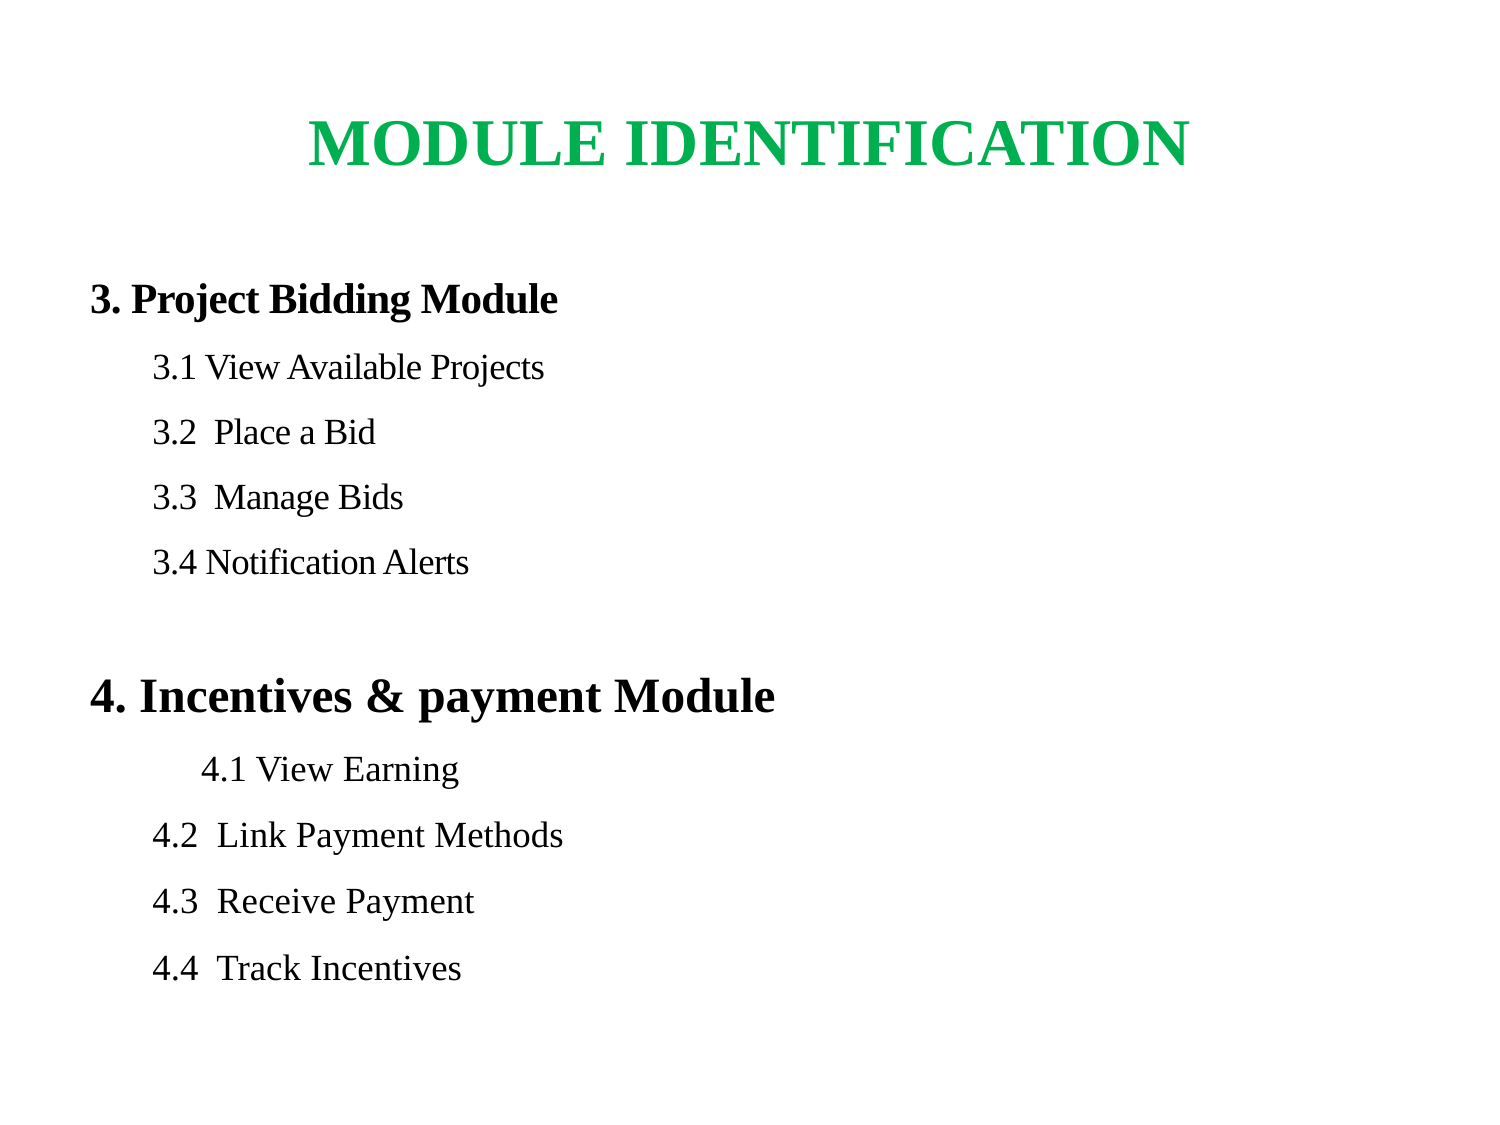

MODULE IDENTIFICATION
3. Project Bidding Module
	3.1 View Available Projects
	3.2  Place a Bid
	3.3  Manage Bids
	3.4 Notification Alerts

4. Incentives & payment Module
	4.1 View Earning
		4.2  Link Payment Methods
		4.3  Receive Payment
		4.4  Track Incentives